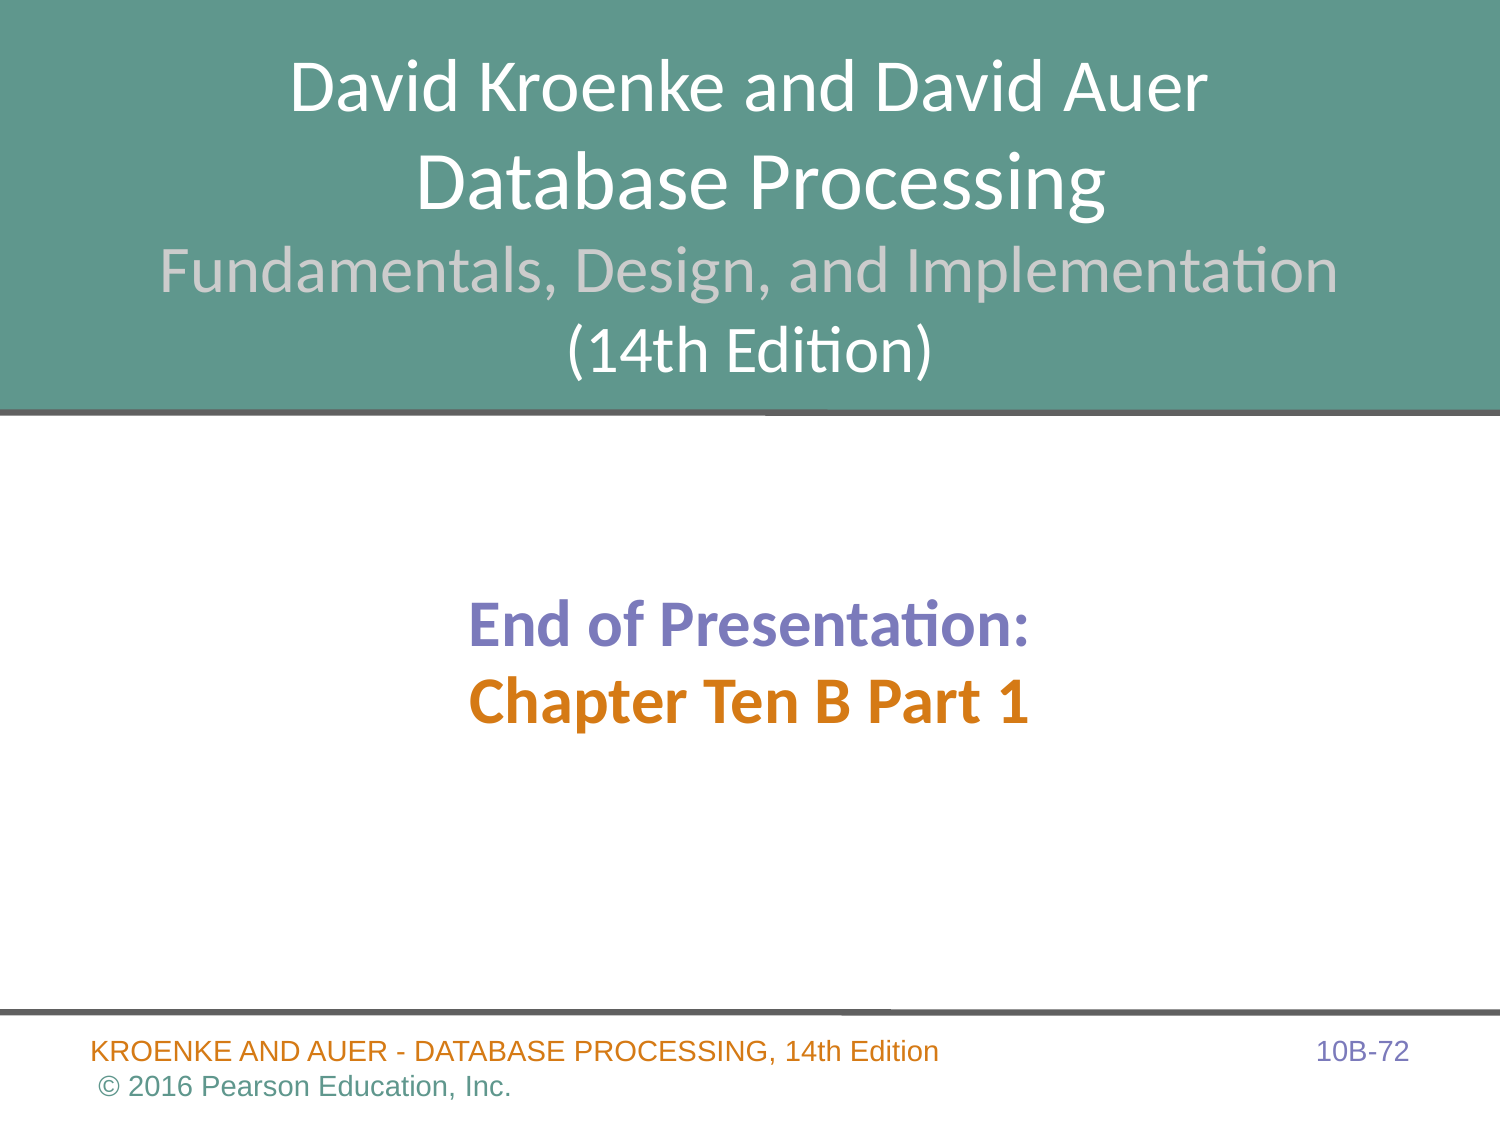

# David Kroenke and David Auer Database Processing Fundamentals, Design, and Implementation (14th Edition)
End of Presentation:
Chapter Ten B Part 1
10B-72

KROENKE AND AUER - DATABASE PROCESSING, 14th Edition  © 2016 Pearson Education, Inc.